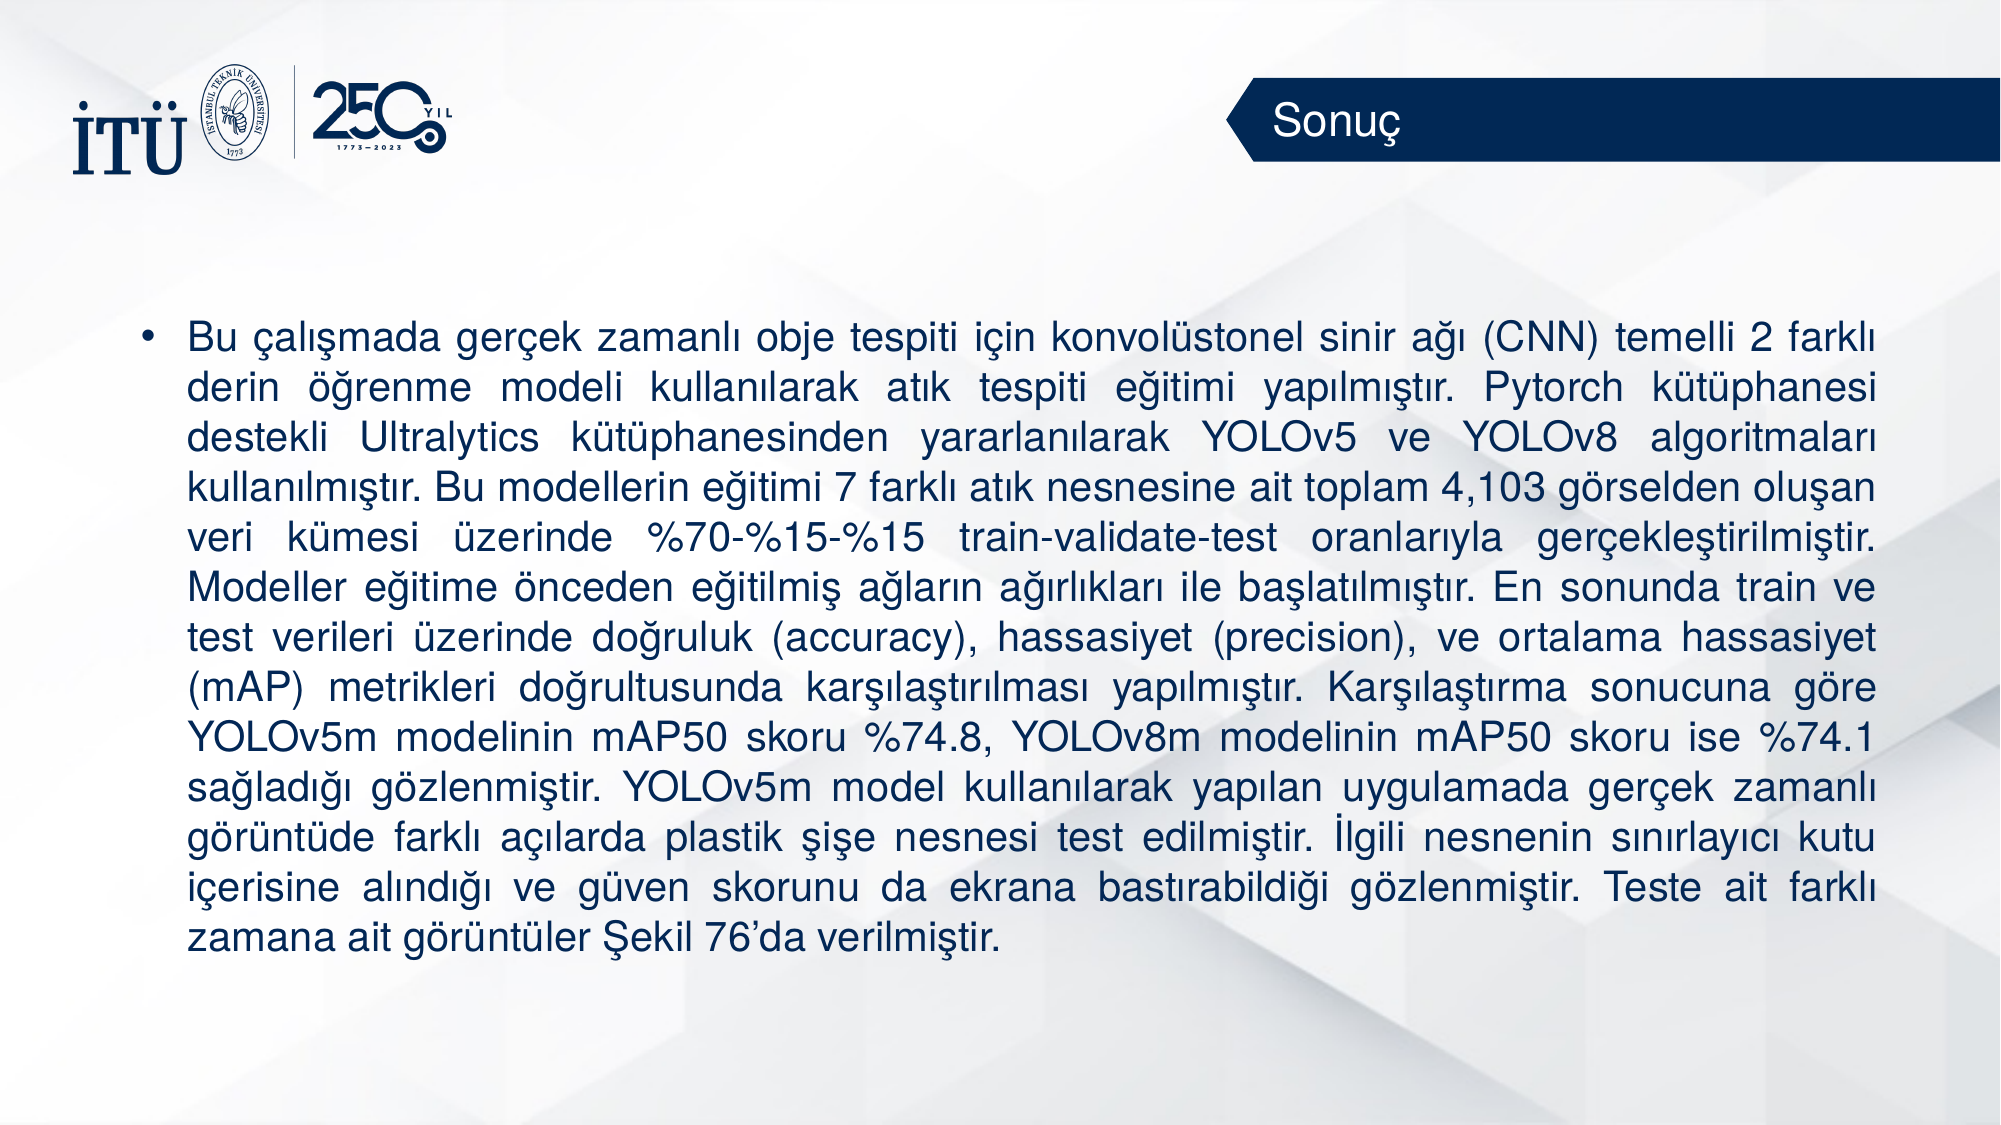

Sonuç
Bu çalışmada gerçek zamanlı obje tespiti için konvolüstonel sinir ağı (CNN) temelli 2 farklı derin öğrenme modeli kullanılarak atık tespiti eğitimi yapılmıştır. Pytorch kütüphanesi destekli Ultralytics kütüphanesinden yararlanılarak YOLOv5 ve YOLOv8 algoritmaları kullanılmıştır. Bu modellerin eğitimi 7 farklı atık nesnesine ait toplam 4,103 görselden oluşan veri kümesi üzerinde %70-%15-%15 train-validate-test oranlarıyla gerçekleştirilmiştir. Modeller eğitime önceden eğitilmiş ağların ağırlıkları ile başlatılmıştır. En sonunda train ve test verileri üzerinde doğruluk (accuracy), hassasiyet (precision), ve ortalama hassasiyet (mAP) metrikleri doğrultusunda karşılaştırılması yapılmıştır. Karşılaştırma sonucuna göre YOLOv5m modelinin mAP50 skoru %74.8, YOLOv8m modelinin mAP50 skoru ise %74.1 sağladığı gözlenmiştir. YOLOv5m model kullanılarak yapılan uygulamada gerçek zamanlı görüntüde farklı açılarda plastik şişe nesnesi test edilmiştir. İlgili nesnenin sınırlayıcı kutu içerisine alındığı ve güven skorunu da ekrana bastırabildiği gözlenmiştir. Teste ait farklı zamana ait görüntüler Şekil 76’da verilmiştir.